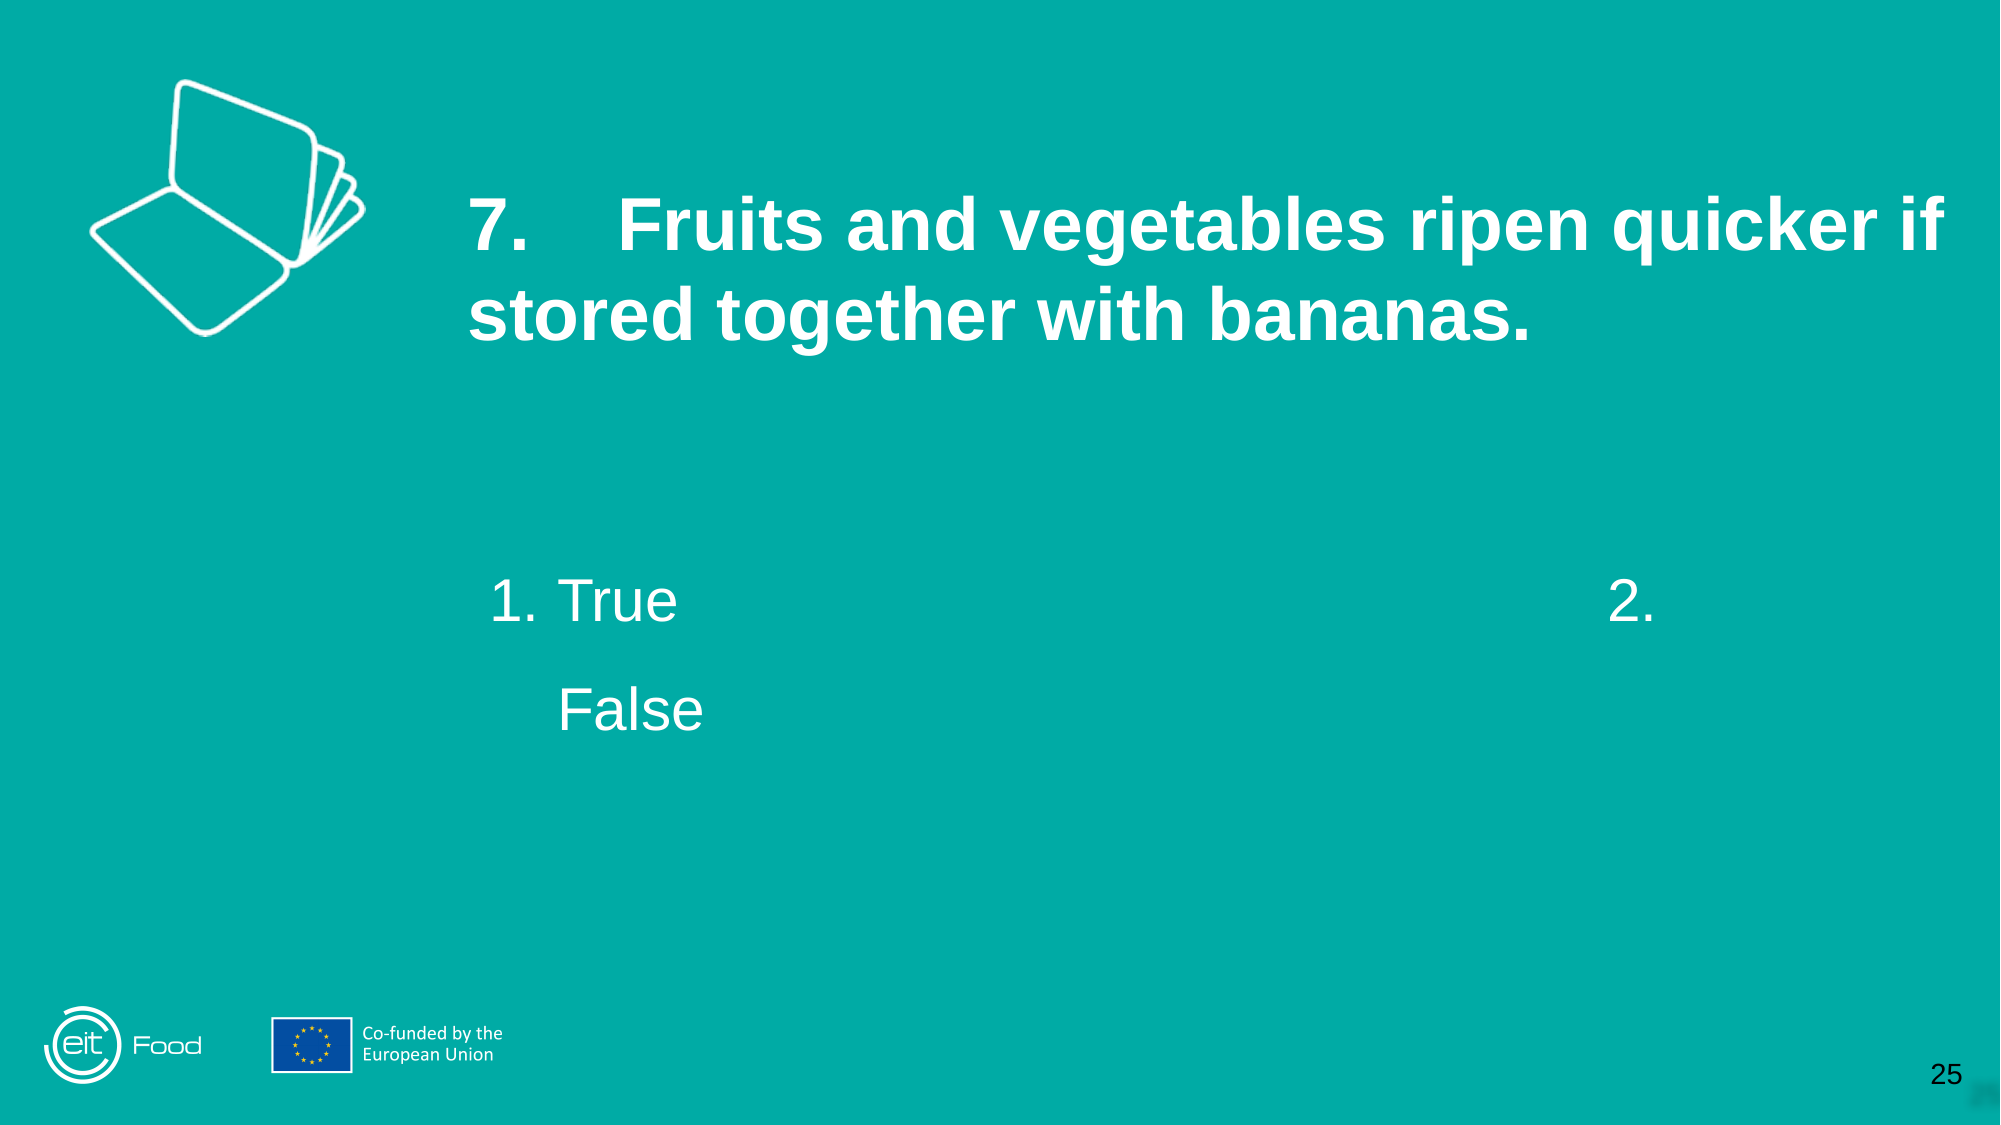

7.	Fruits and vegetables ripen quicker if stored together with bananas.
True							2. False

25